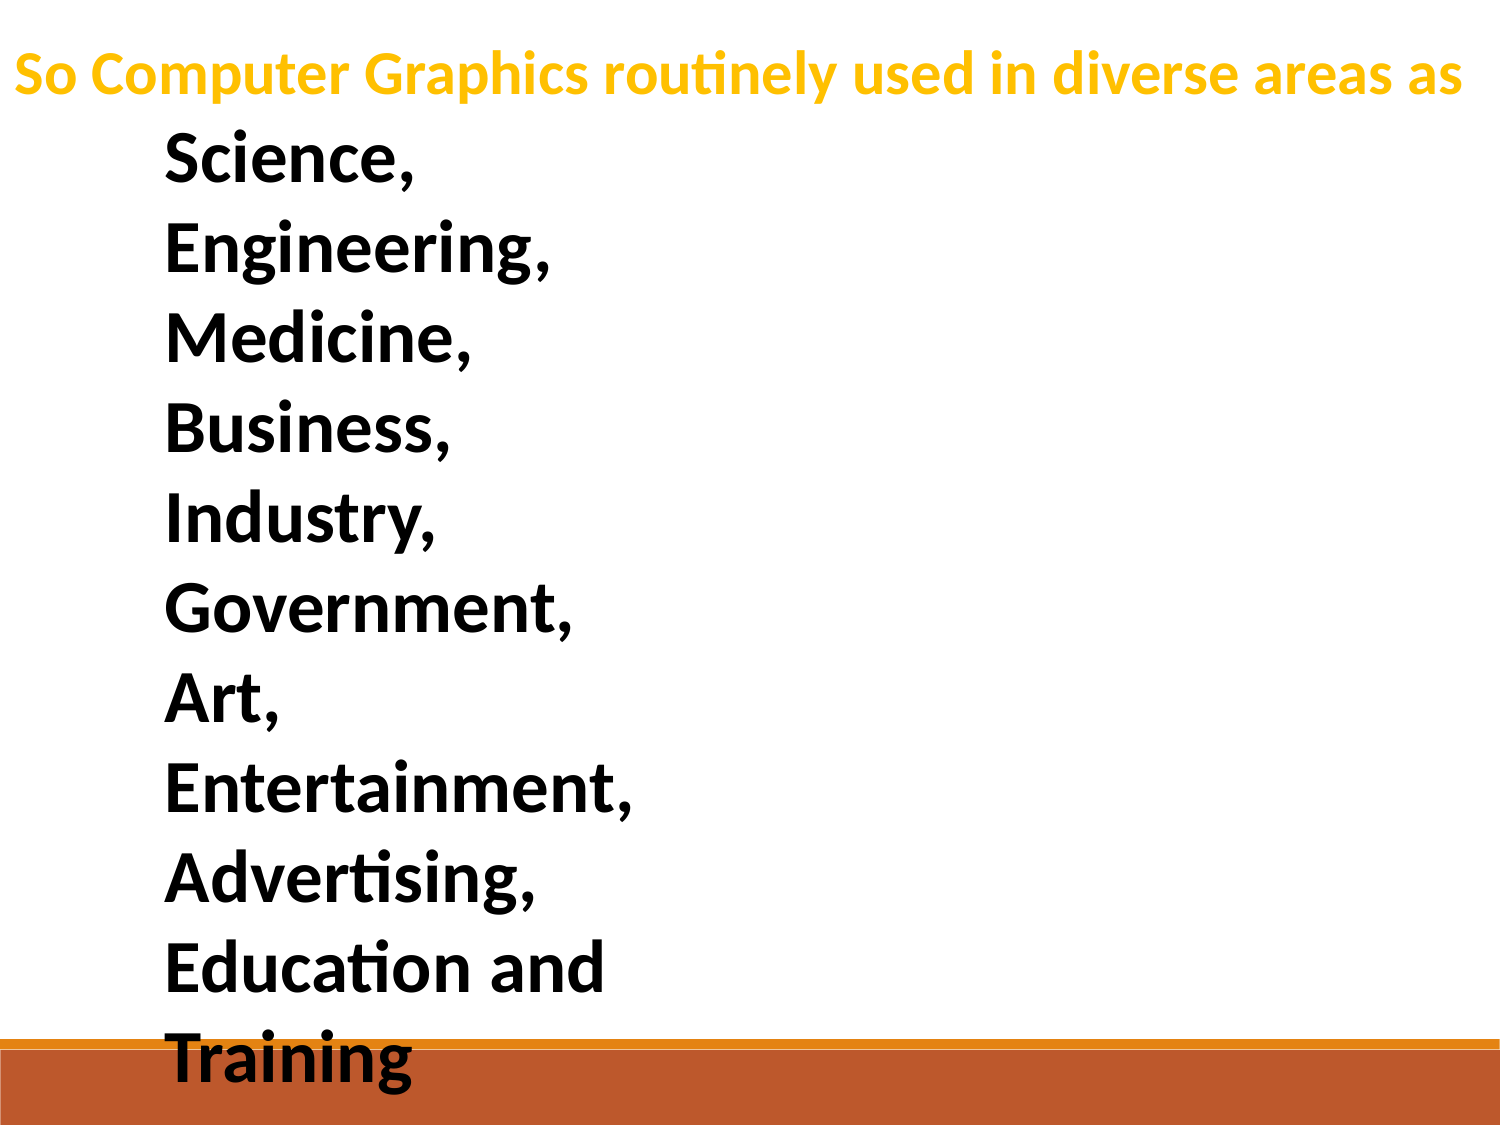

So Computer Graphics routinely used in diverse areas as 	Science,
	Engineering,
	Medicine,
	Business,
	Industry,
	Government,
	Art,
	Entertainment,
	Advertising,
	Education and
	Training